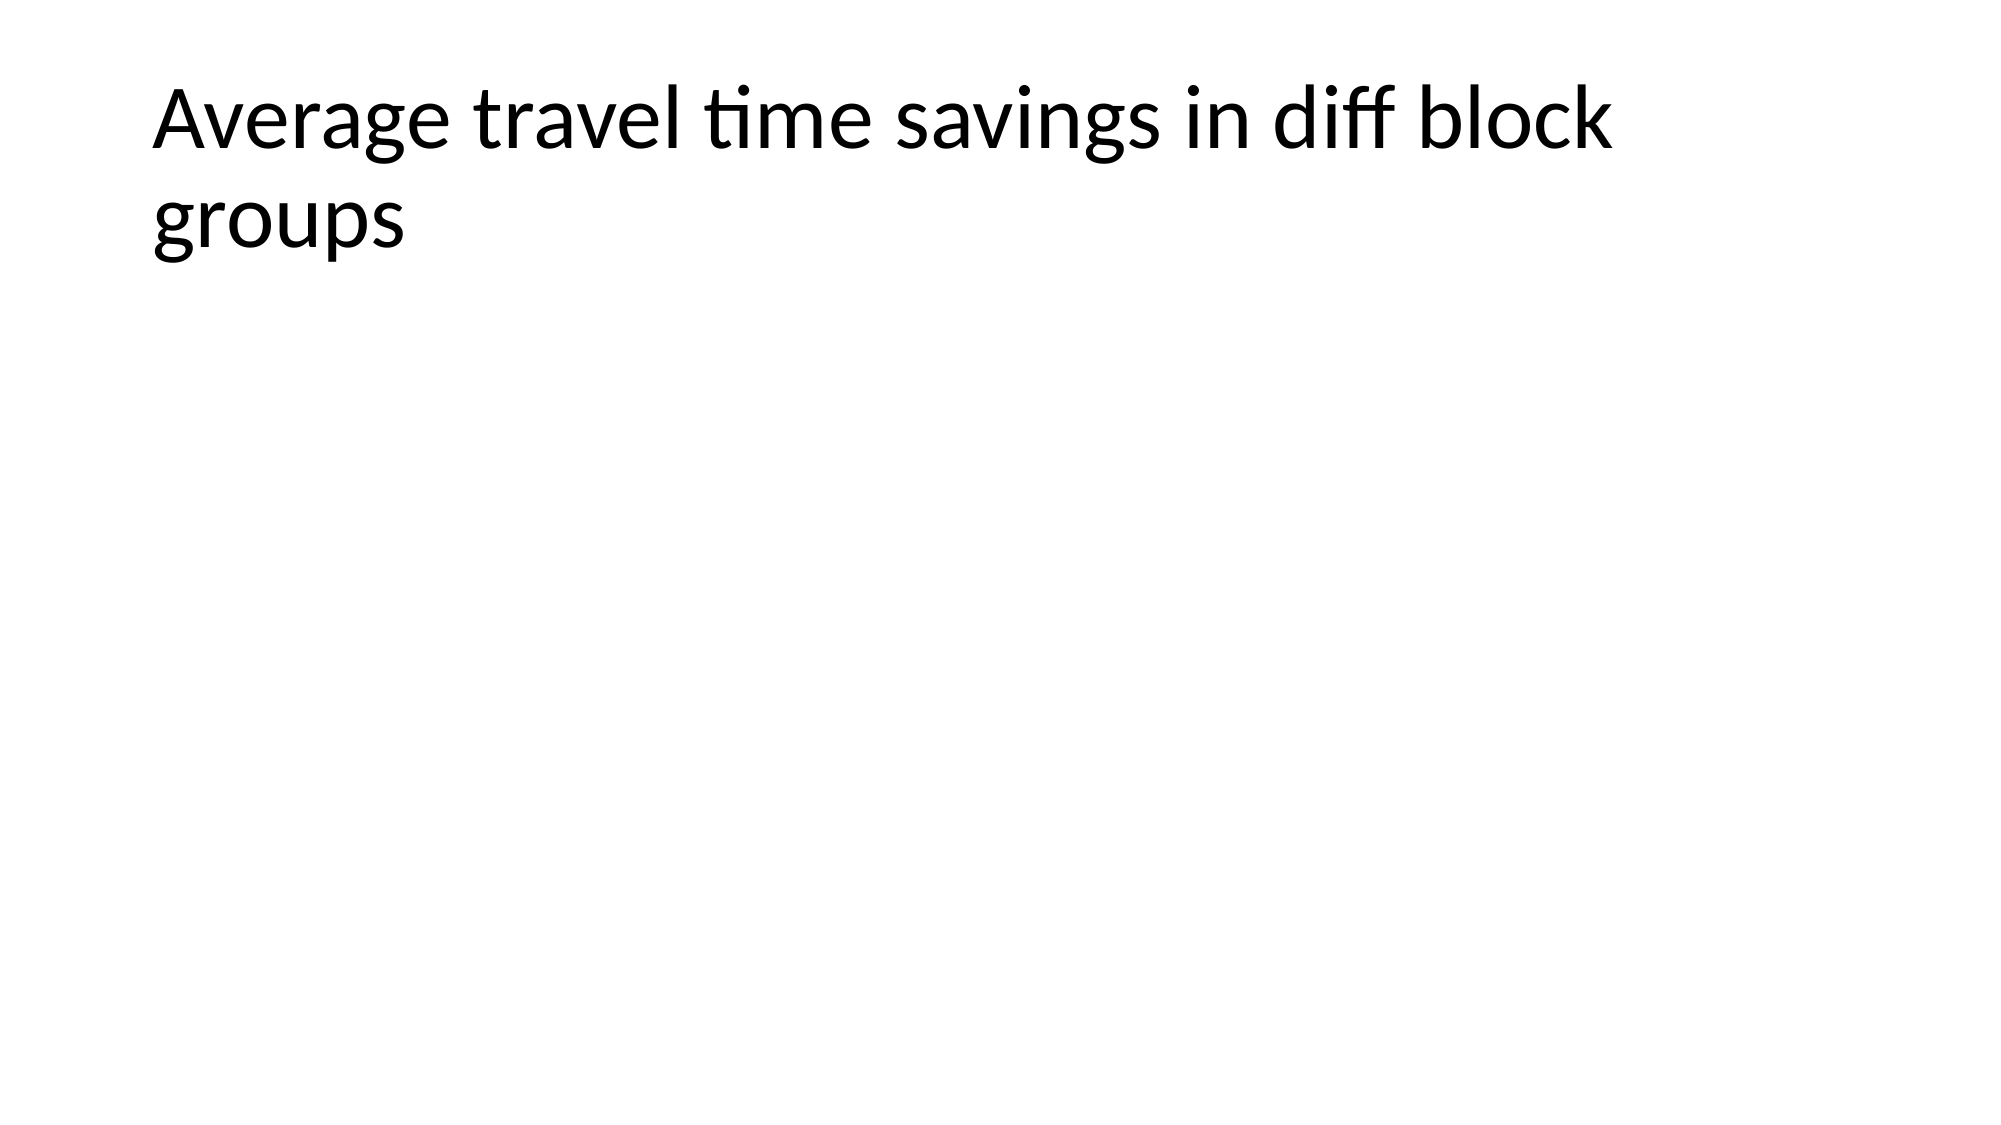

# Average travel time savings in diff block groups